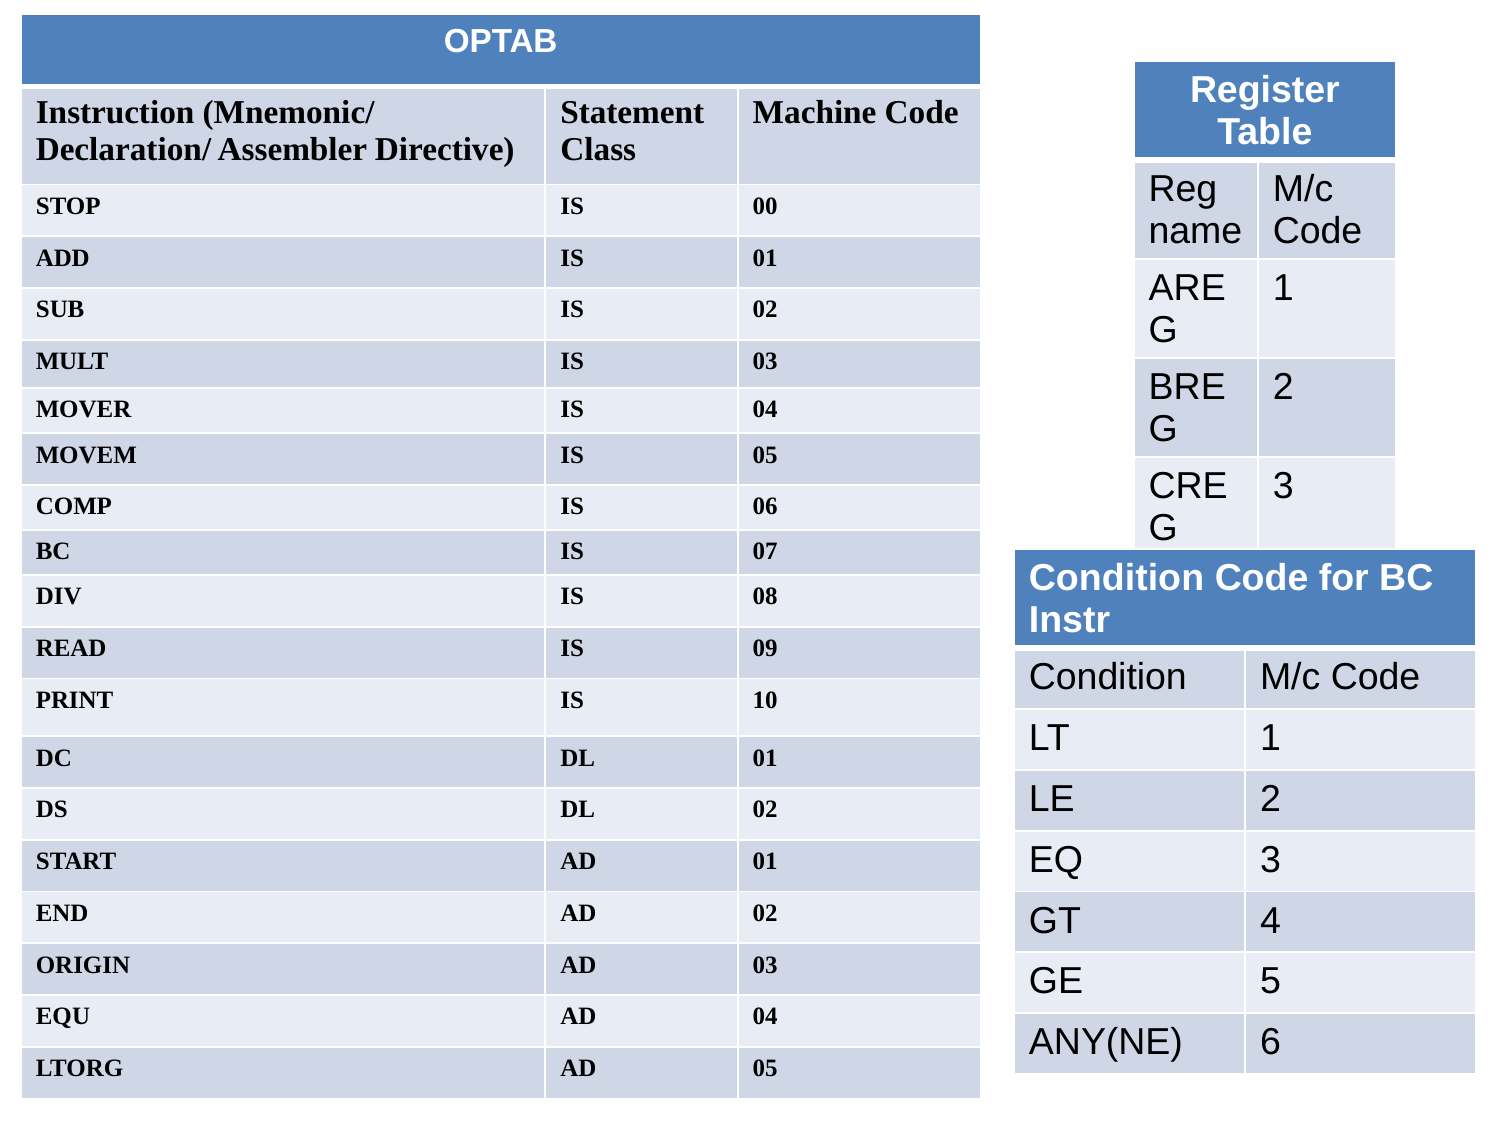

| OPTAB |  |  |
| --- | --- | --- |
| Instruction (Mnemonic/ Declaration/ Assembler Directive) | Statement Class | Machine Code |
| STOP | IS | 00 |
| ADD | IS | 01 |
| SUB | IS | 02 |
| MULT | IS | 03 |
| MOVER | IS | 04 |
| MOVEM | IS | 05 |
| COMP | IS | 06 |
| BC | IS | 07 |
| DIV | IS | 08 |
| READ | IS | 09 |
| PRINT | IS | 10 |
| DC | DL | 01 |
| DS | DL | 02 |
| START | AD | 01 |
| END | AD | 02 |
| ORIGIN | AD | 03 |
| EQU | AD | 04 |
| LTORG | AD | 05 |
| Register Table |  |
| --- | --- |
| Reg name | M/c Code |
| AREG | 1 |
| BREG | 2 |
| CREG | 3 |
| DREG | 4 |
| Condition Code for BC Instr |  |
| --- | --- |
| Condition | M/c Code |
| LT | 1 |
| LE | 2 |
| EQ | 3 |
| GT | 4 |
| GE | 5 |
| ANY(NE) | 6 |